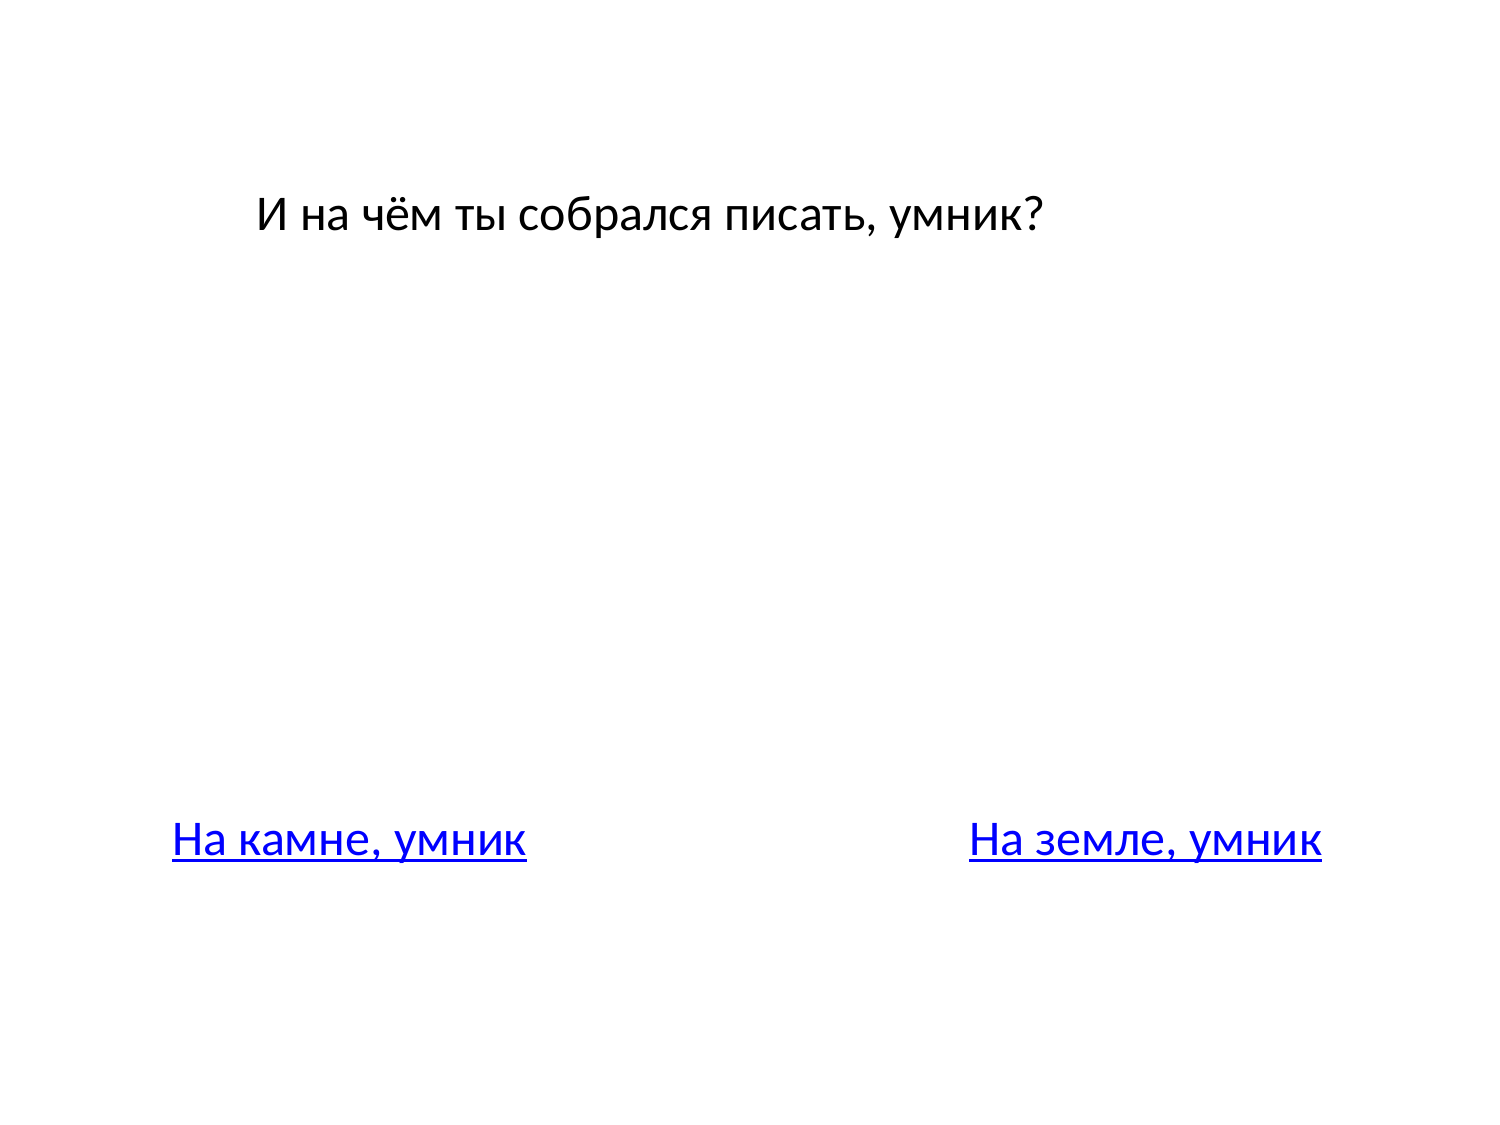

И на чём ты собрался писать, умник?
На камне, умник
На земле, умник